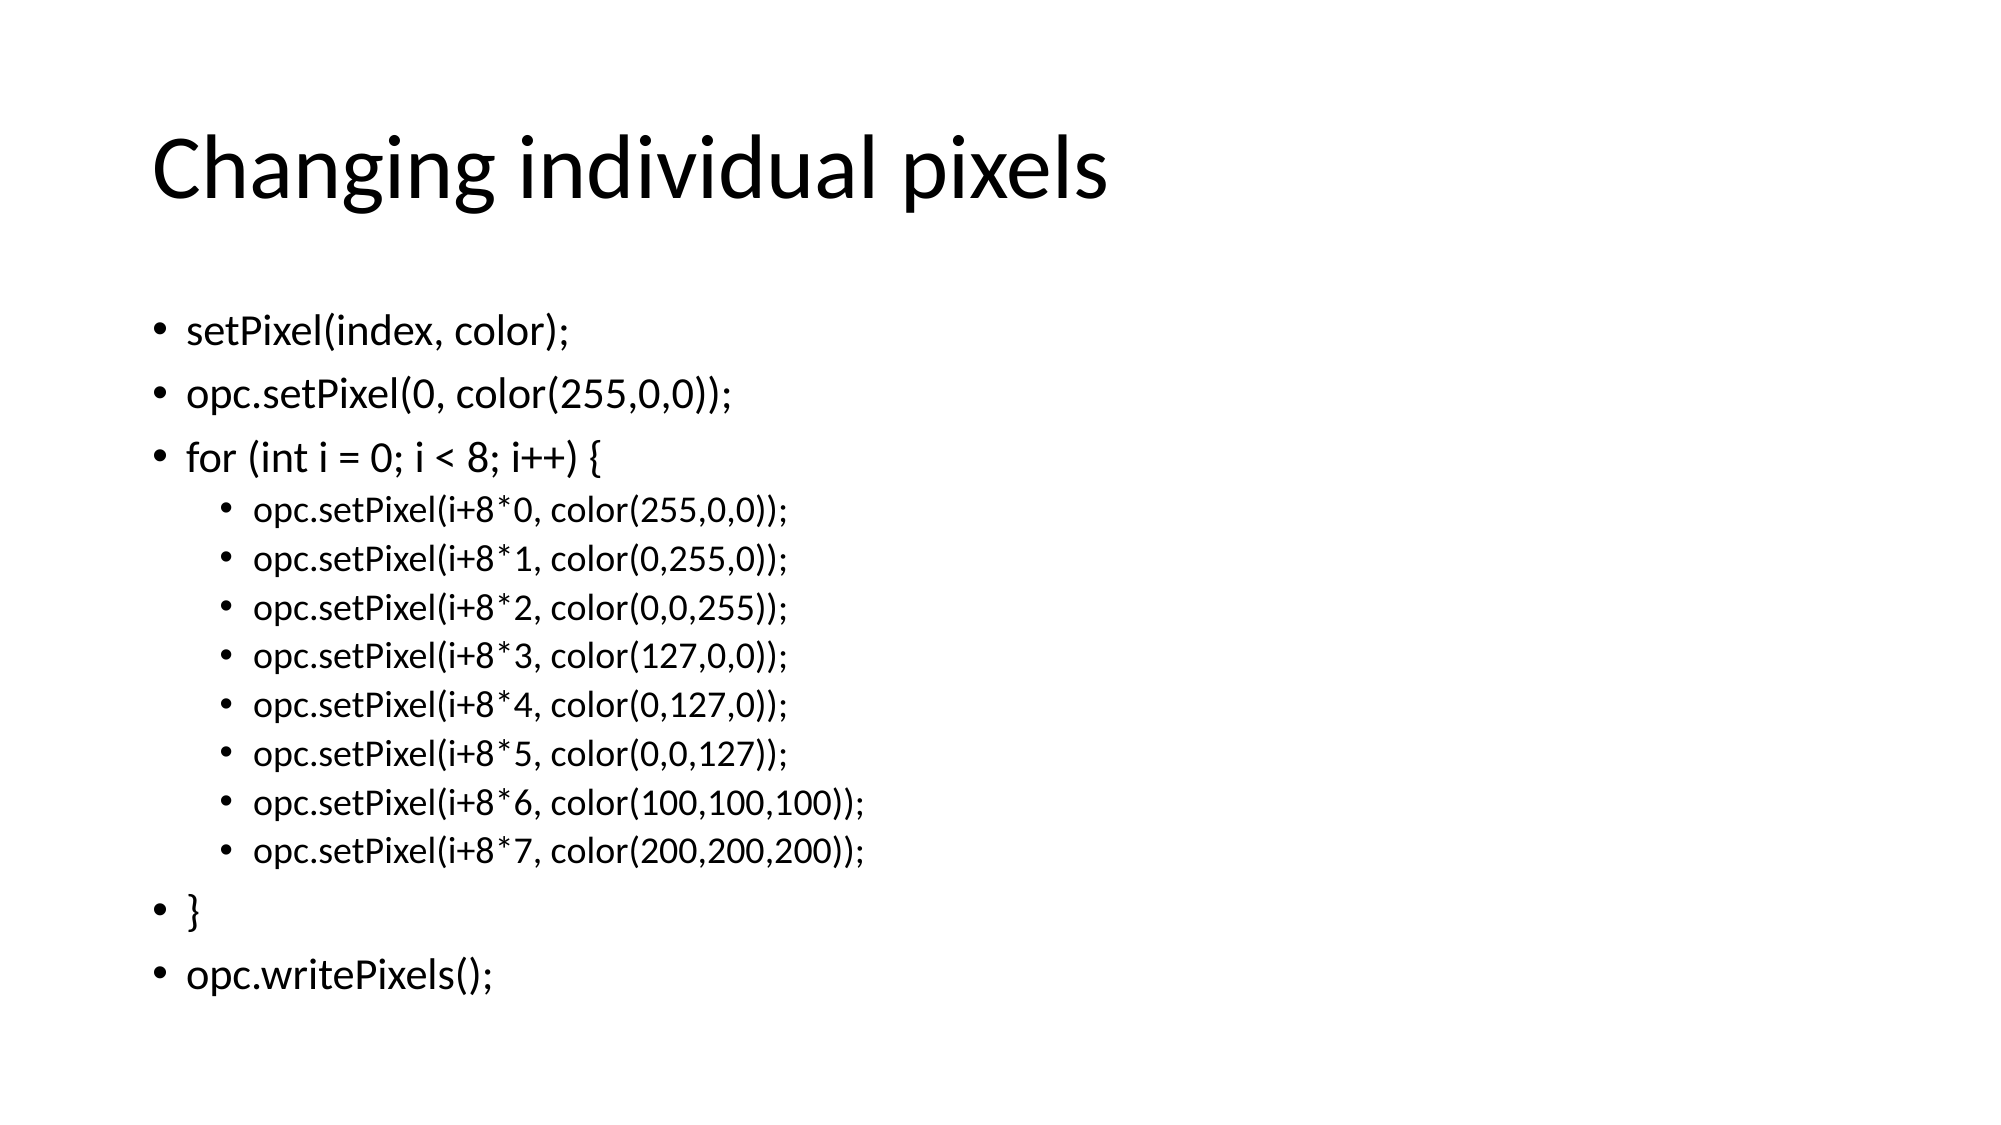

# Changing individual pixels
setPixel(index, color);
opc.setPixel(0, color(255,0,0));
for (int i = 0; i < 8; i++) {
opc.setPixel(i+8*0, color(255,0,0));
opc.setPixel(i+8*1, color(0,255,0));
opc.setPixel(i+8*2, color(0,0,255));
opc.setPixel(i+8*3, color(127,0,0));
opc.setPixel(i+8*4, color(0,127,0));
opc.setPixel(i+8*5, color(0,0,127));
opc.setPixel(i+8*6, color(100,100,100));
opc.setPixel(i+8*7, color(200,200,200));
}
opc.writePixels();